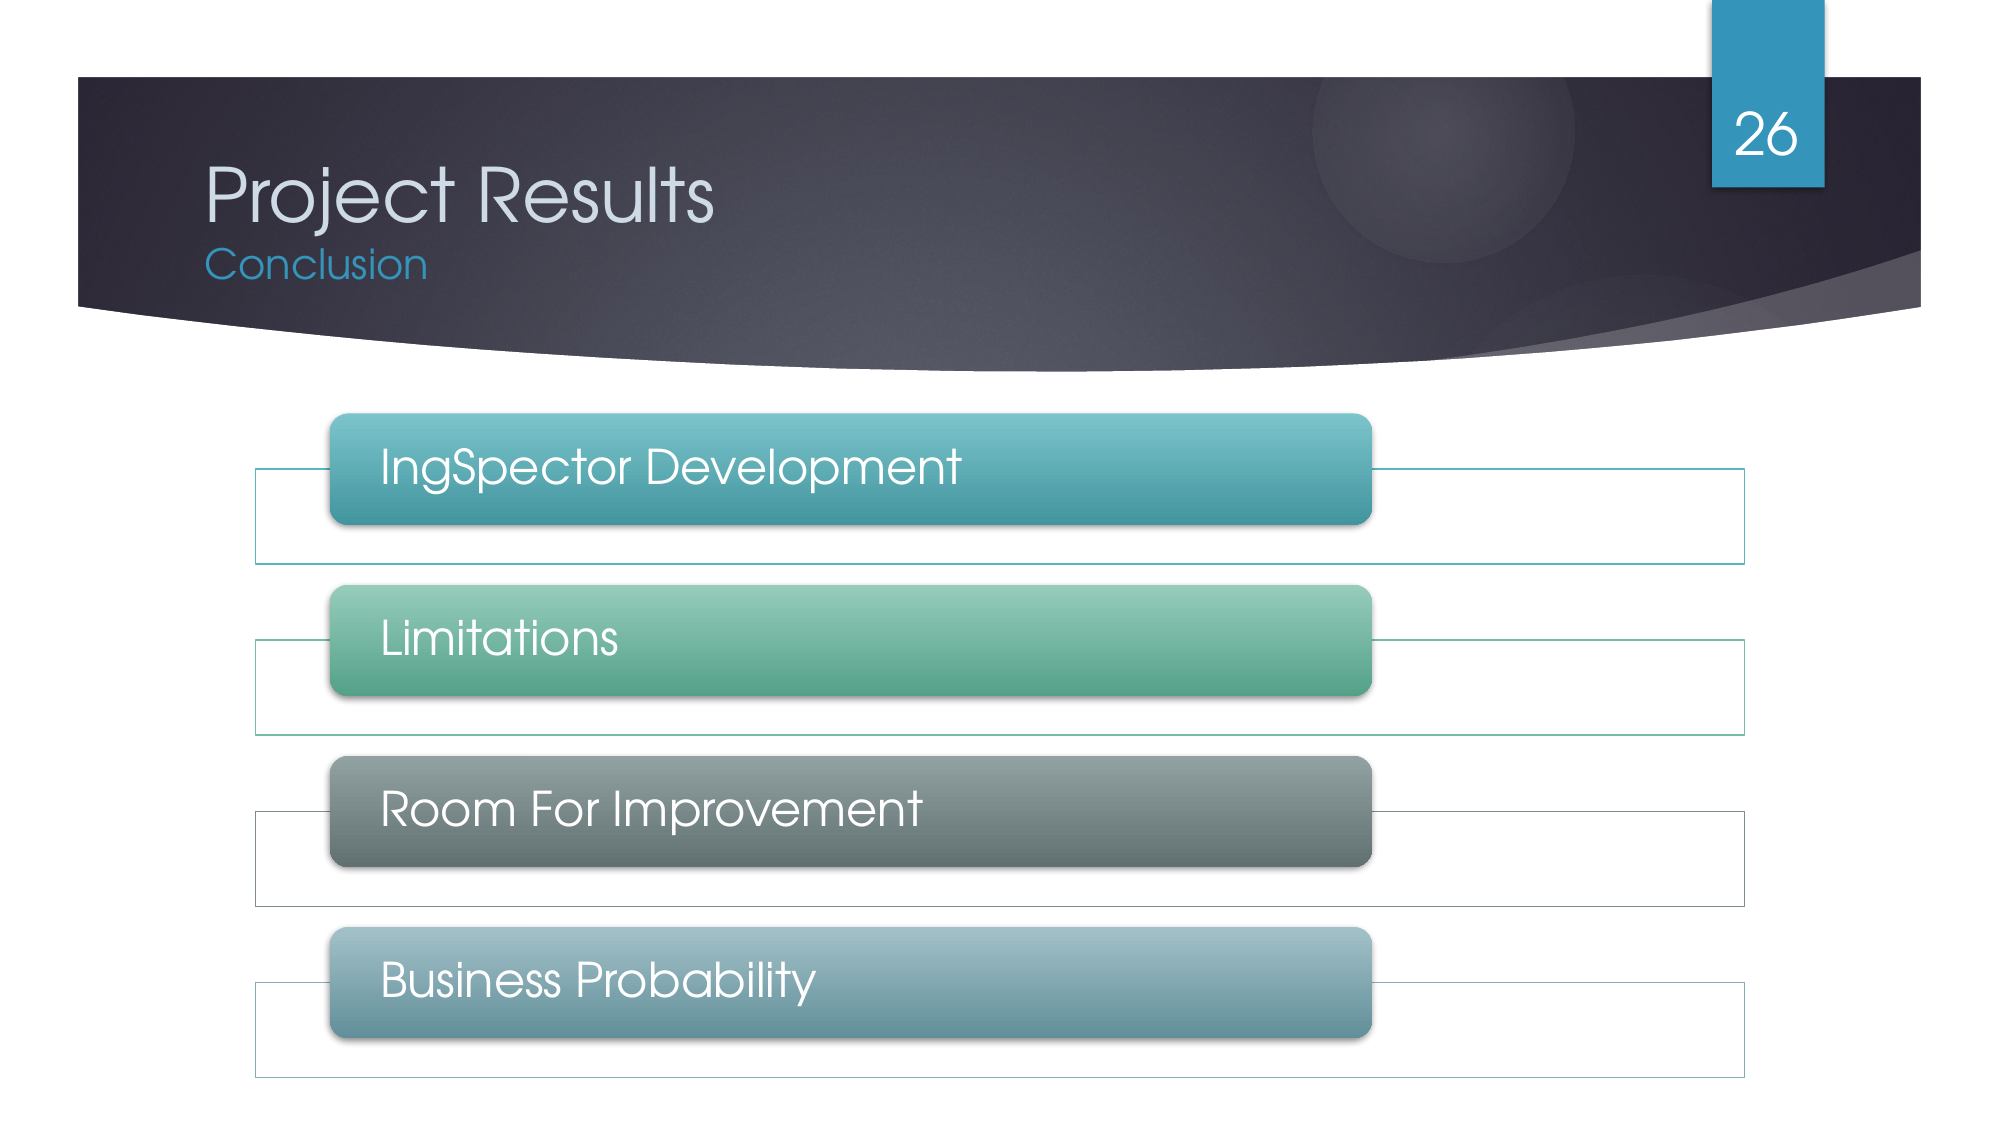

26
# Project Results Conclusion
IngSpector Development
Limitations
Room For Improvement
Business Probability